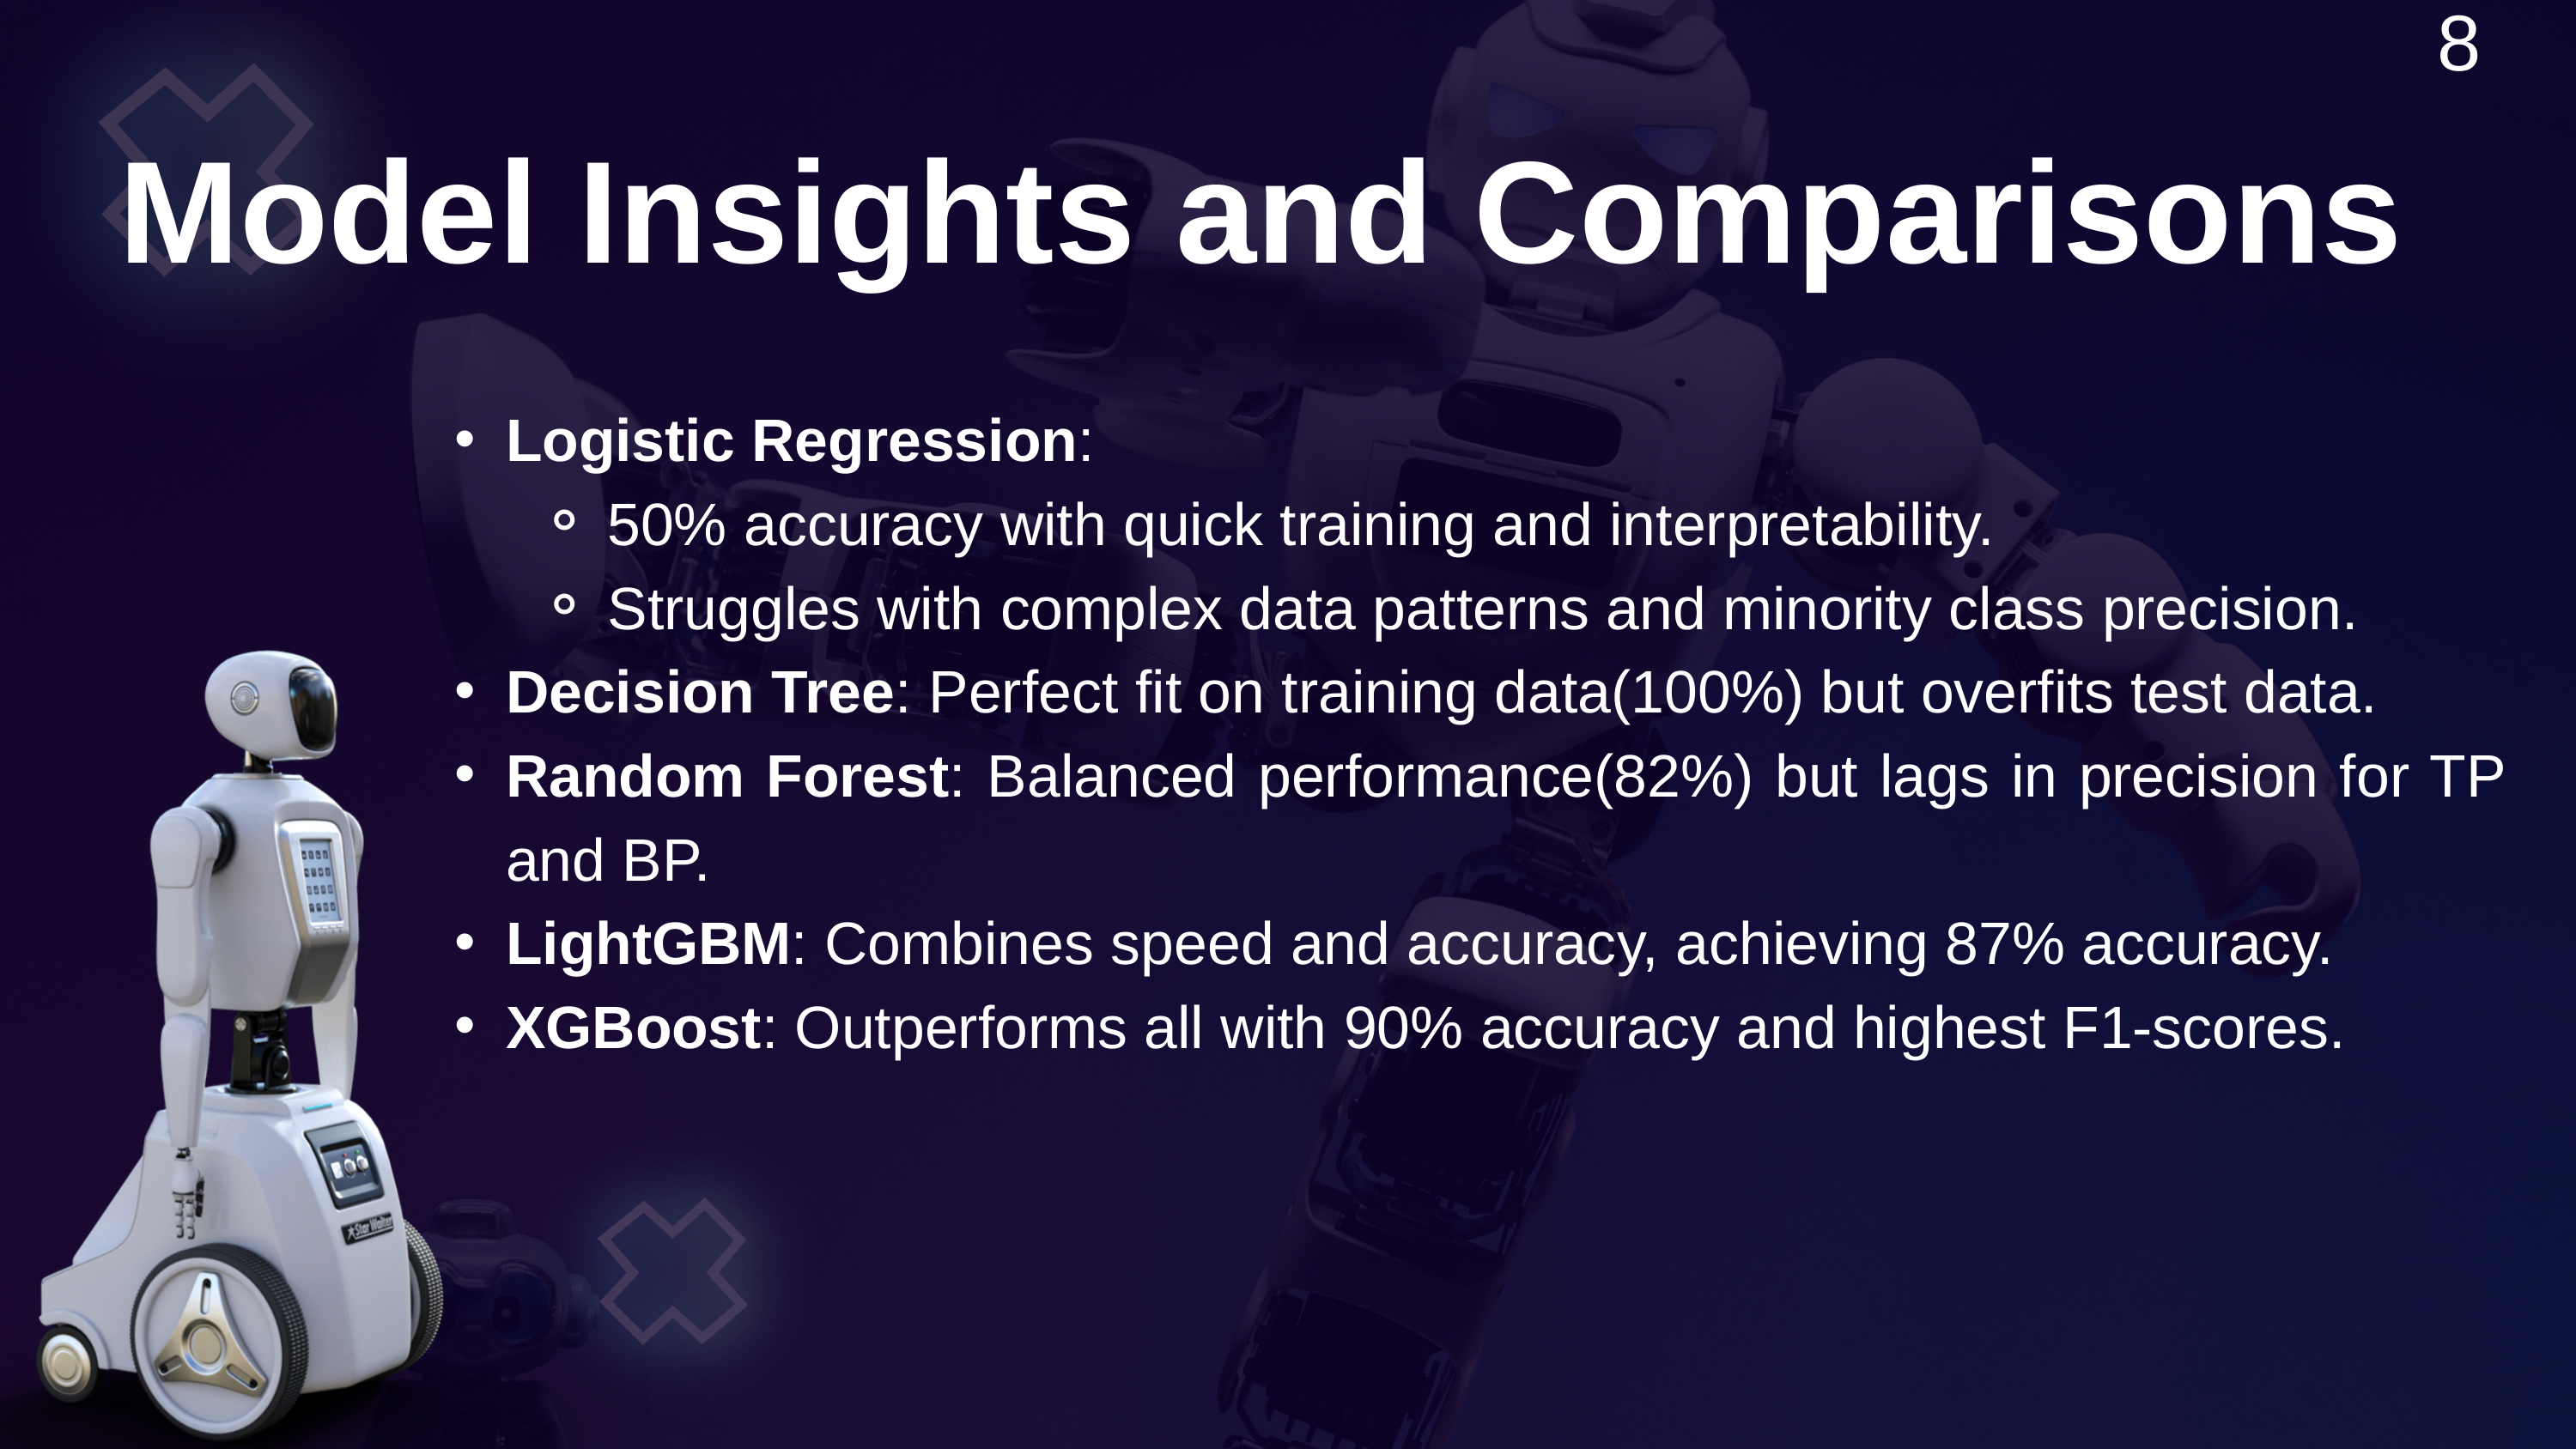

8
Model Insights and Comparisons
Logistic Regression:
50% accuracy with quick training and interpretability.
Struggles with complex data patterns and minority class precision.
Decision Tree: Perfect fit on training data(100%) but overfits test data.
Random Forest: Balanced performance(82%) but lags in precision for TP and BP.
LightGBM: Combines speed and accuracy, achieving 87% accuracy.
XGBoost: Outperforms all with 90% accuracy and highest F1-scores.